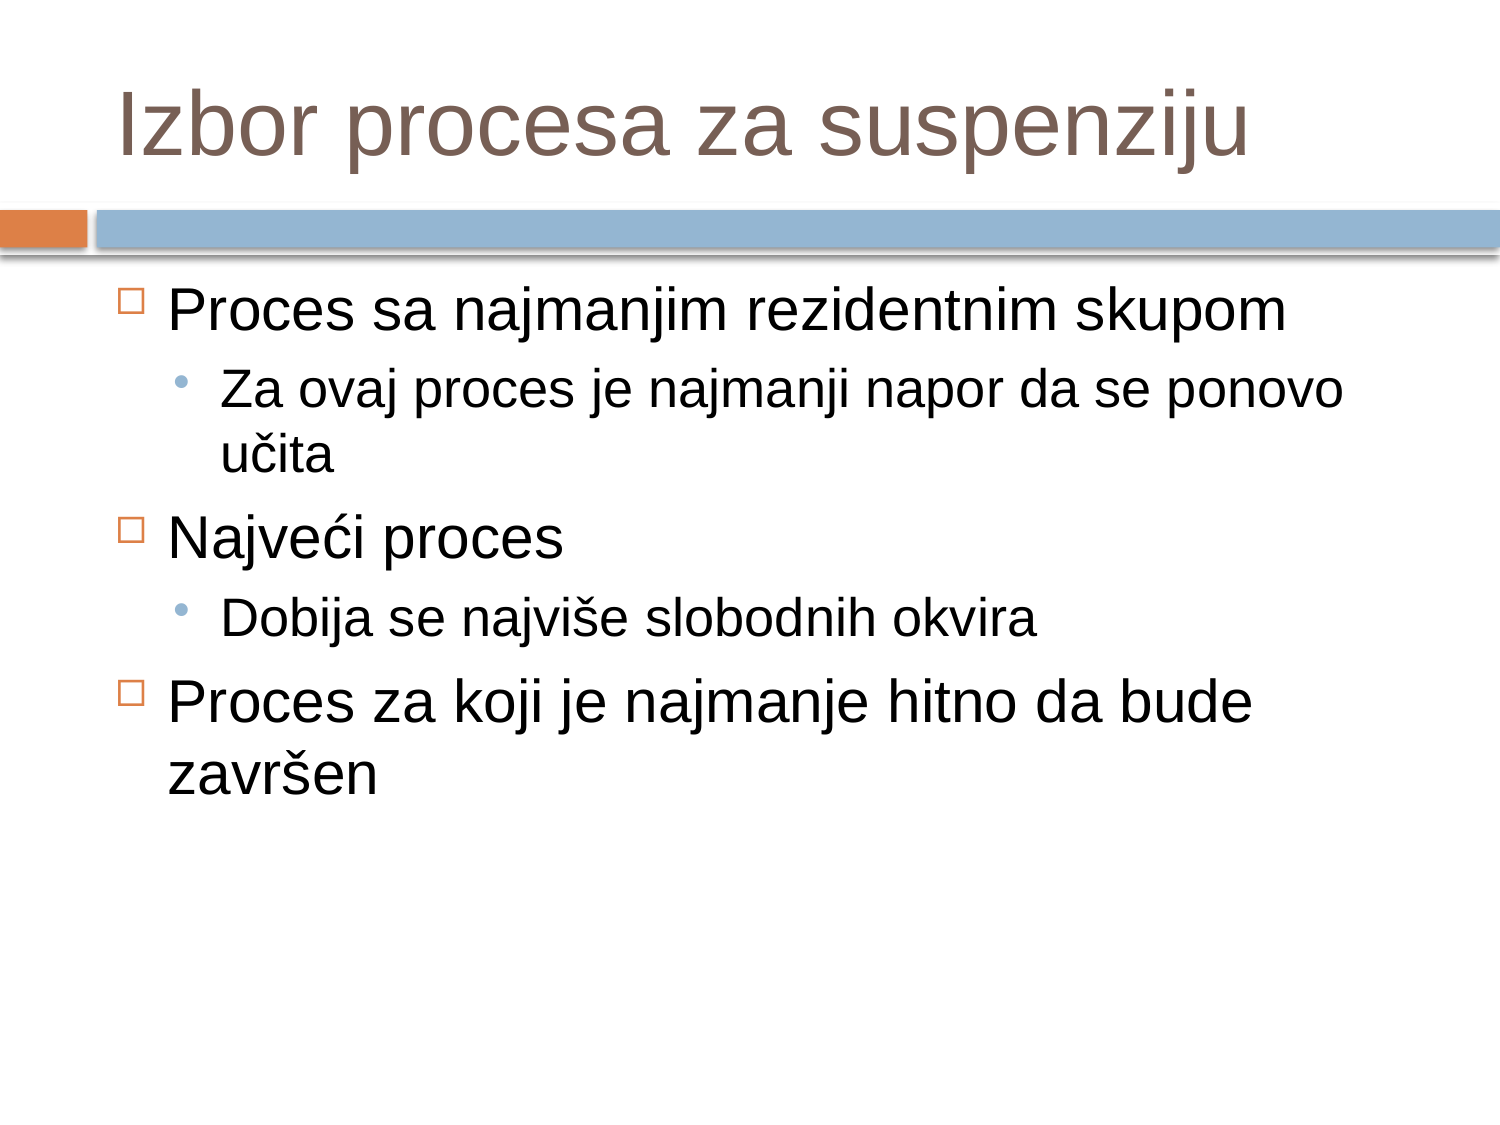

# Izbor procesa za suspenziju
Proces sa najmanjim rezidentnim skupom
Za ovaj proces je najmanji napor da se ponovo učita
Najveći proces
Dobija se najviše slobodnih okvira
Proces za koji je najmanje hitno da bude završen